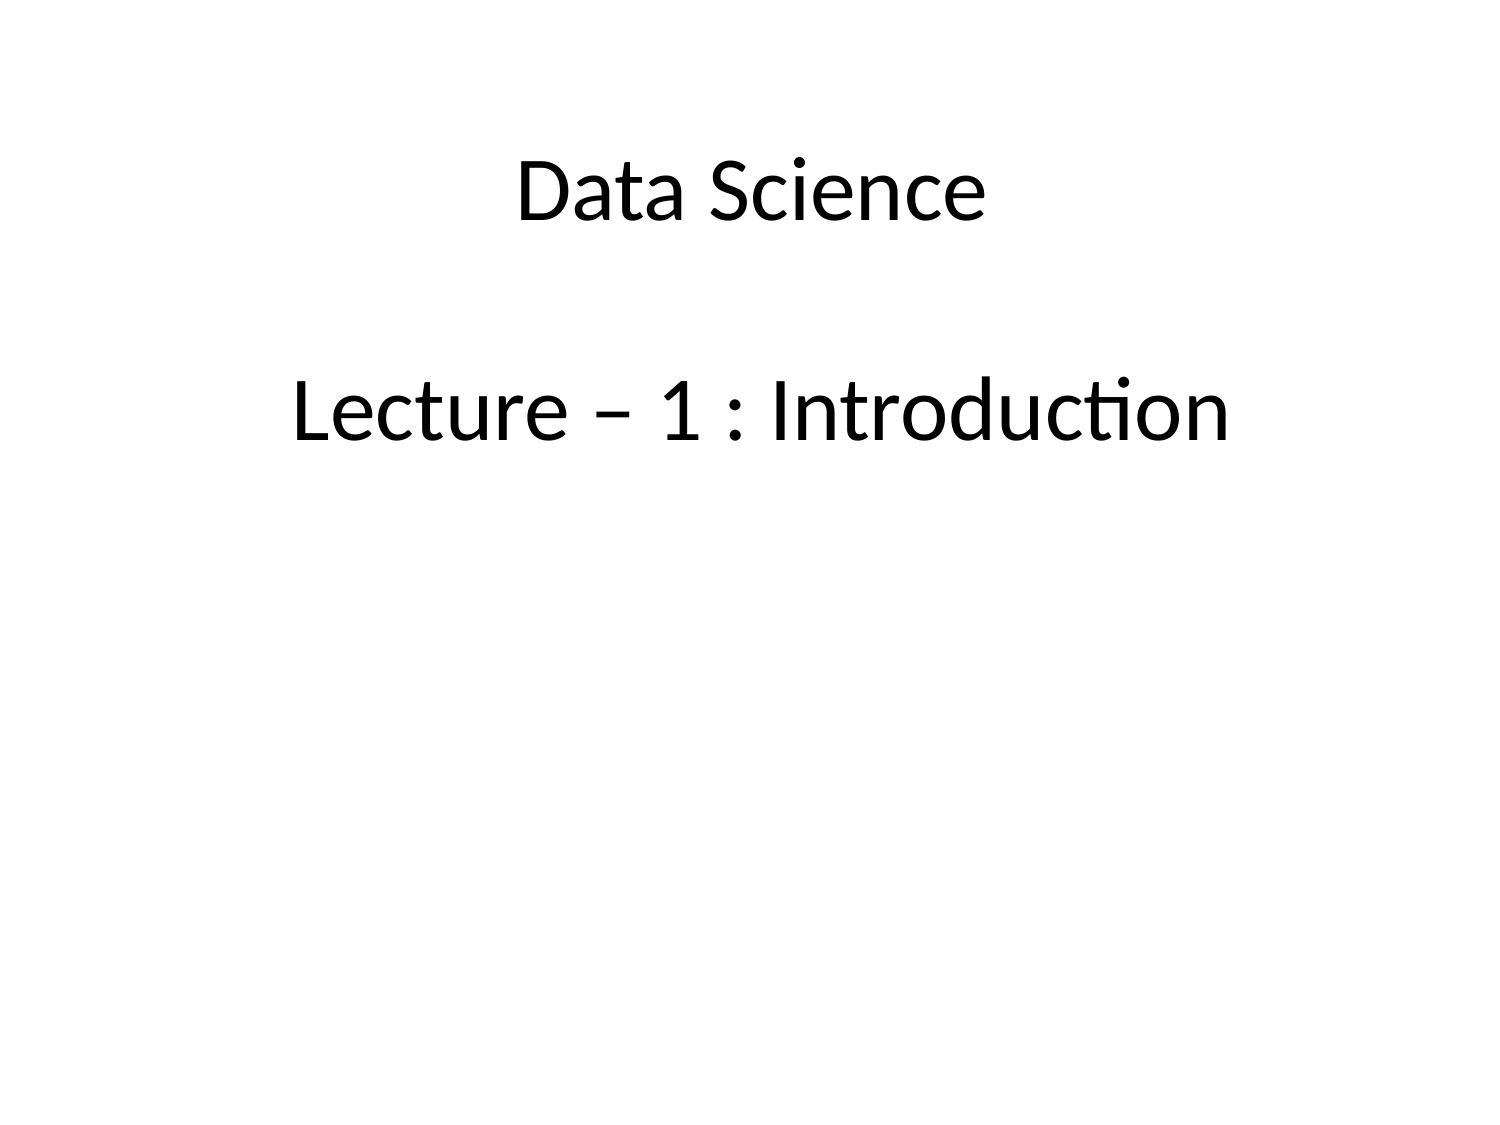

# Data Science Lecture – 1 : Introduction